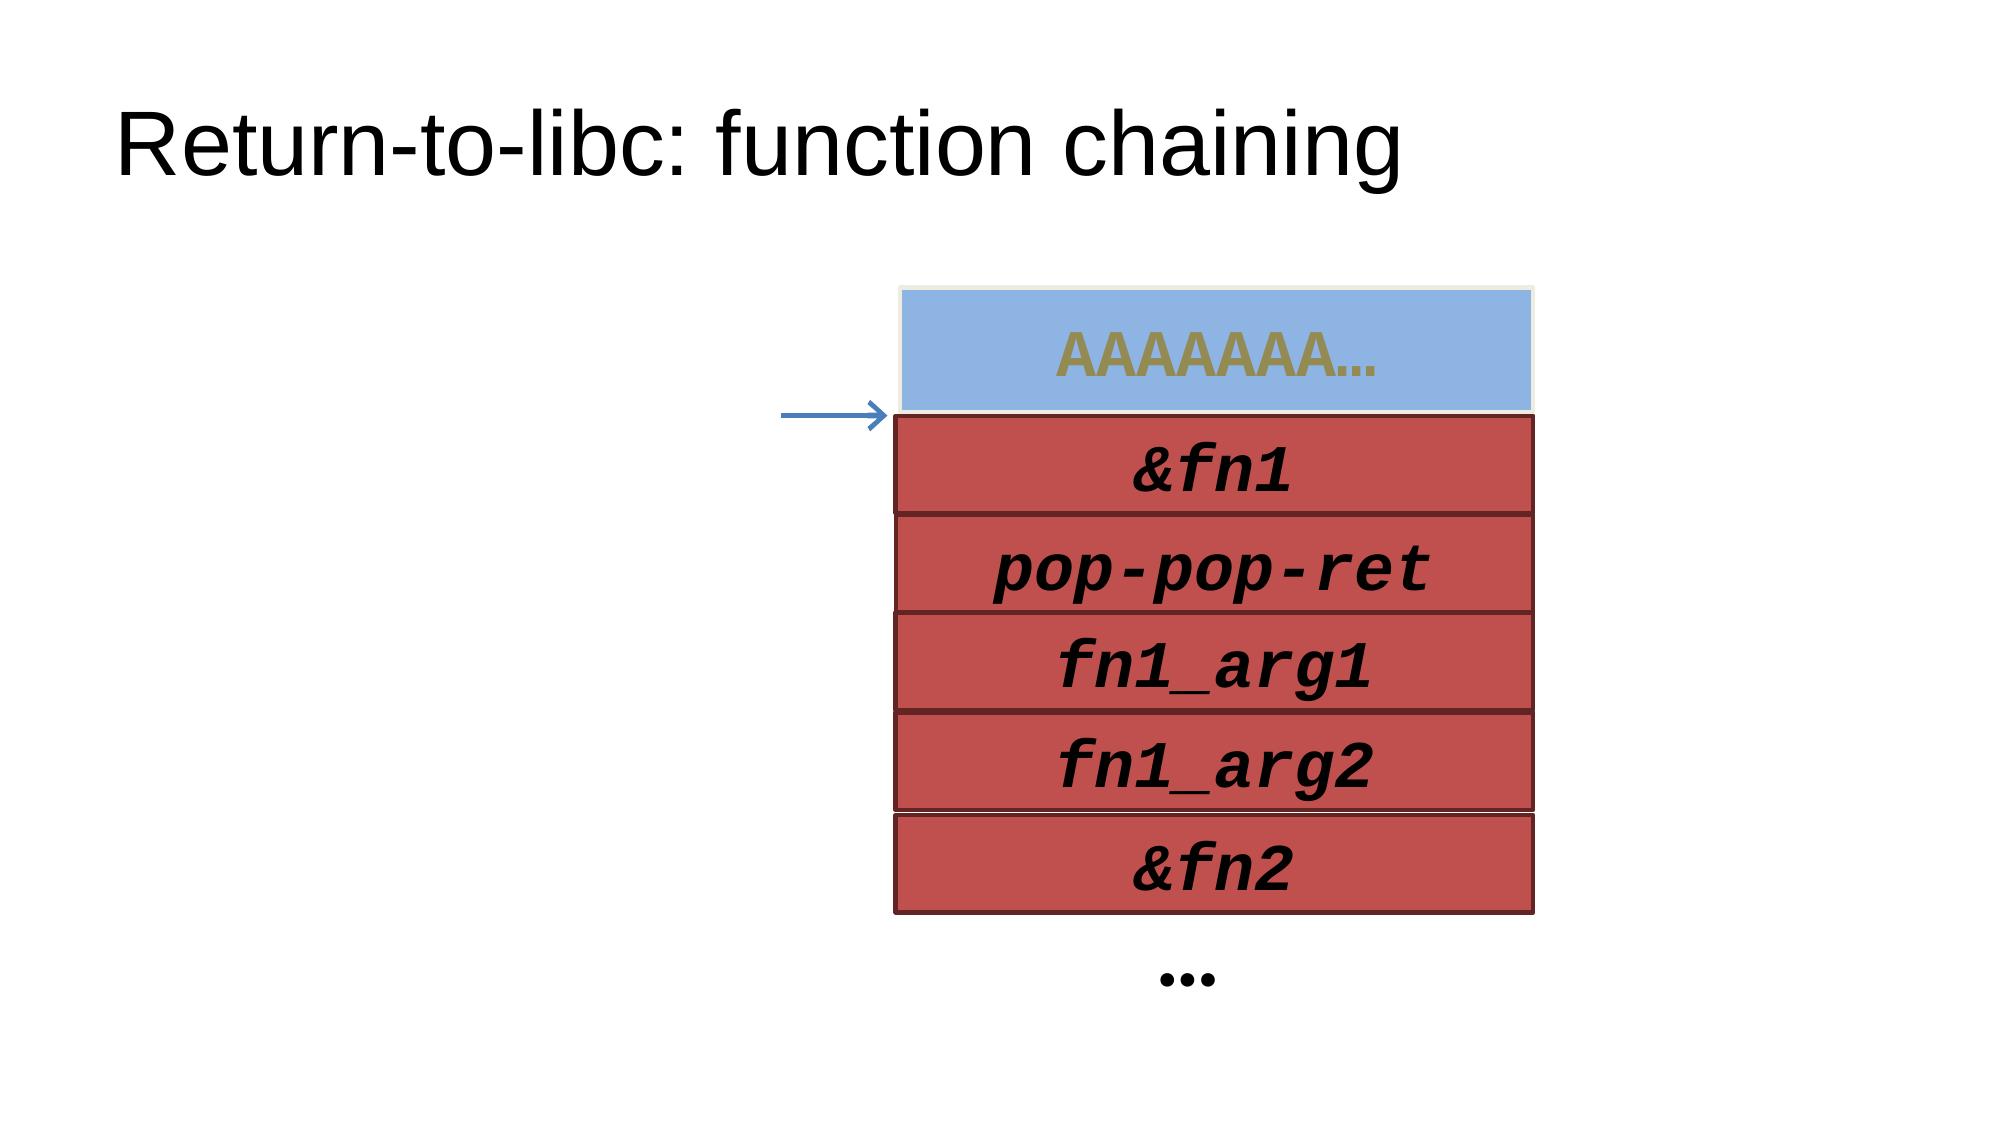

# Return-to-libc: function chaining
AAAAAAA…
&fn1
pop-pop-ret
fn1_arg1
fn1_arg2
&fn2
…